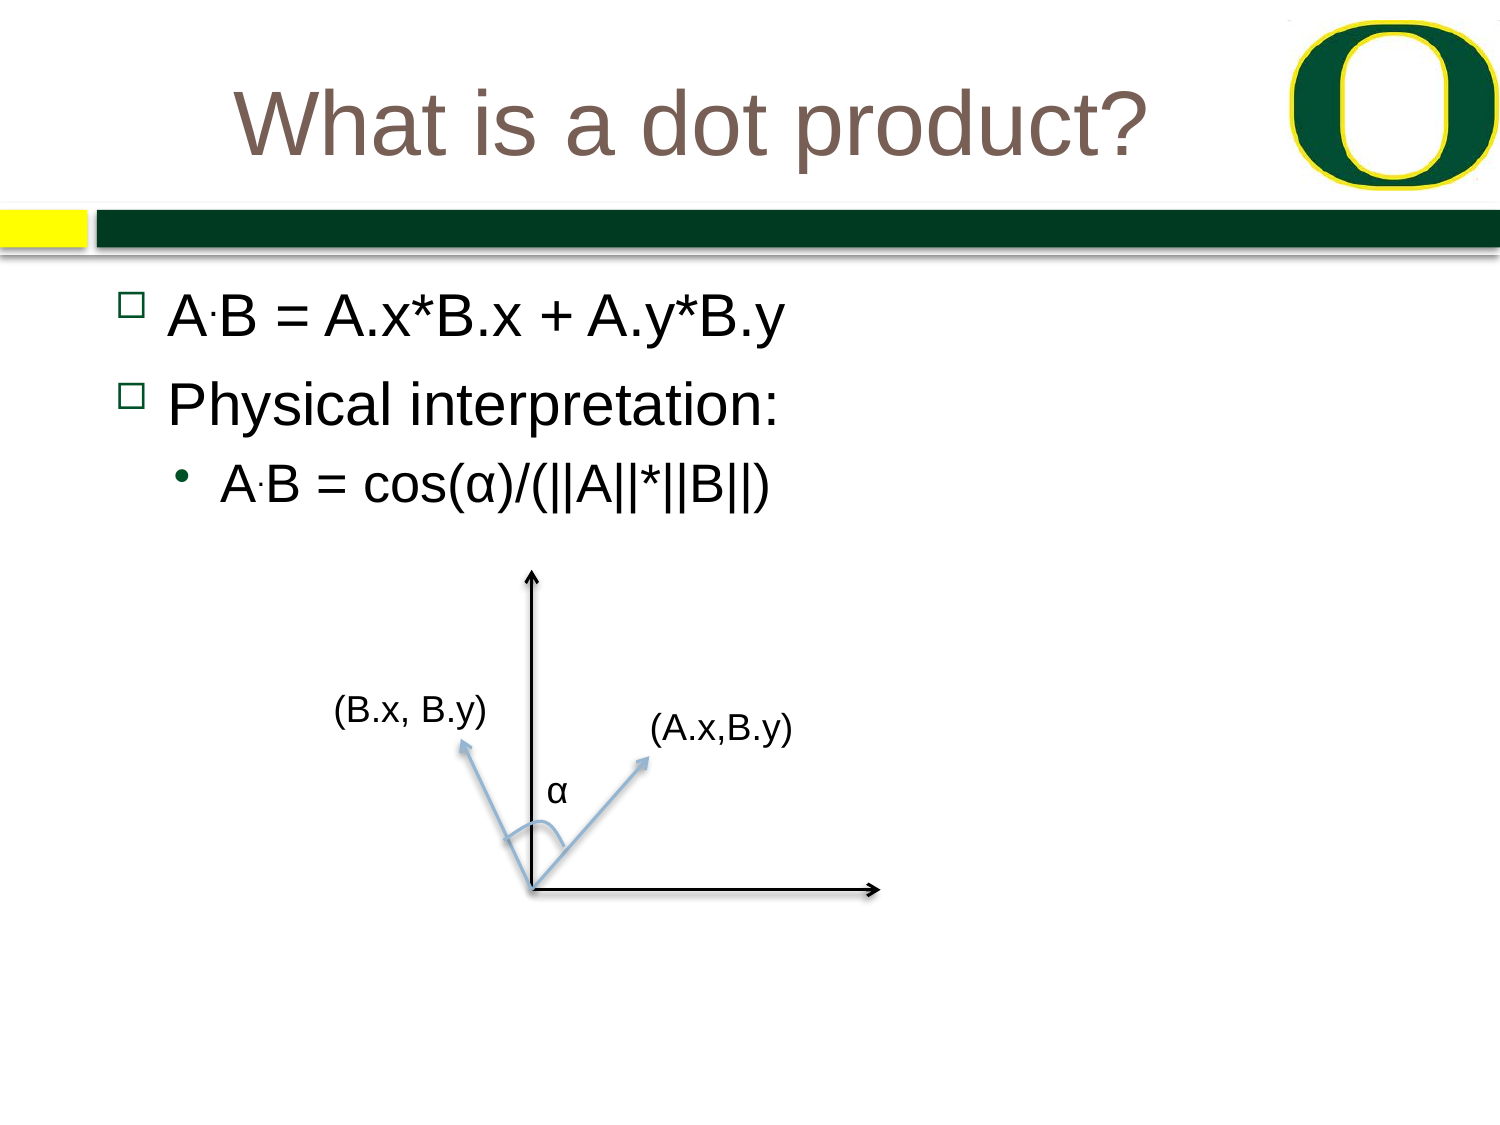

# What is a dot product?
A.B = A.x*B.x + A.y*B.y
Physical interpretation:
A.B = cos(α)/(||A||*||B||)

(B.x, B.y)
(A.x,B.y)
α